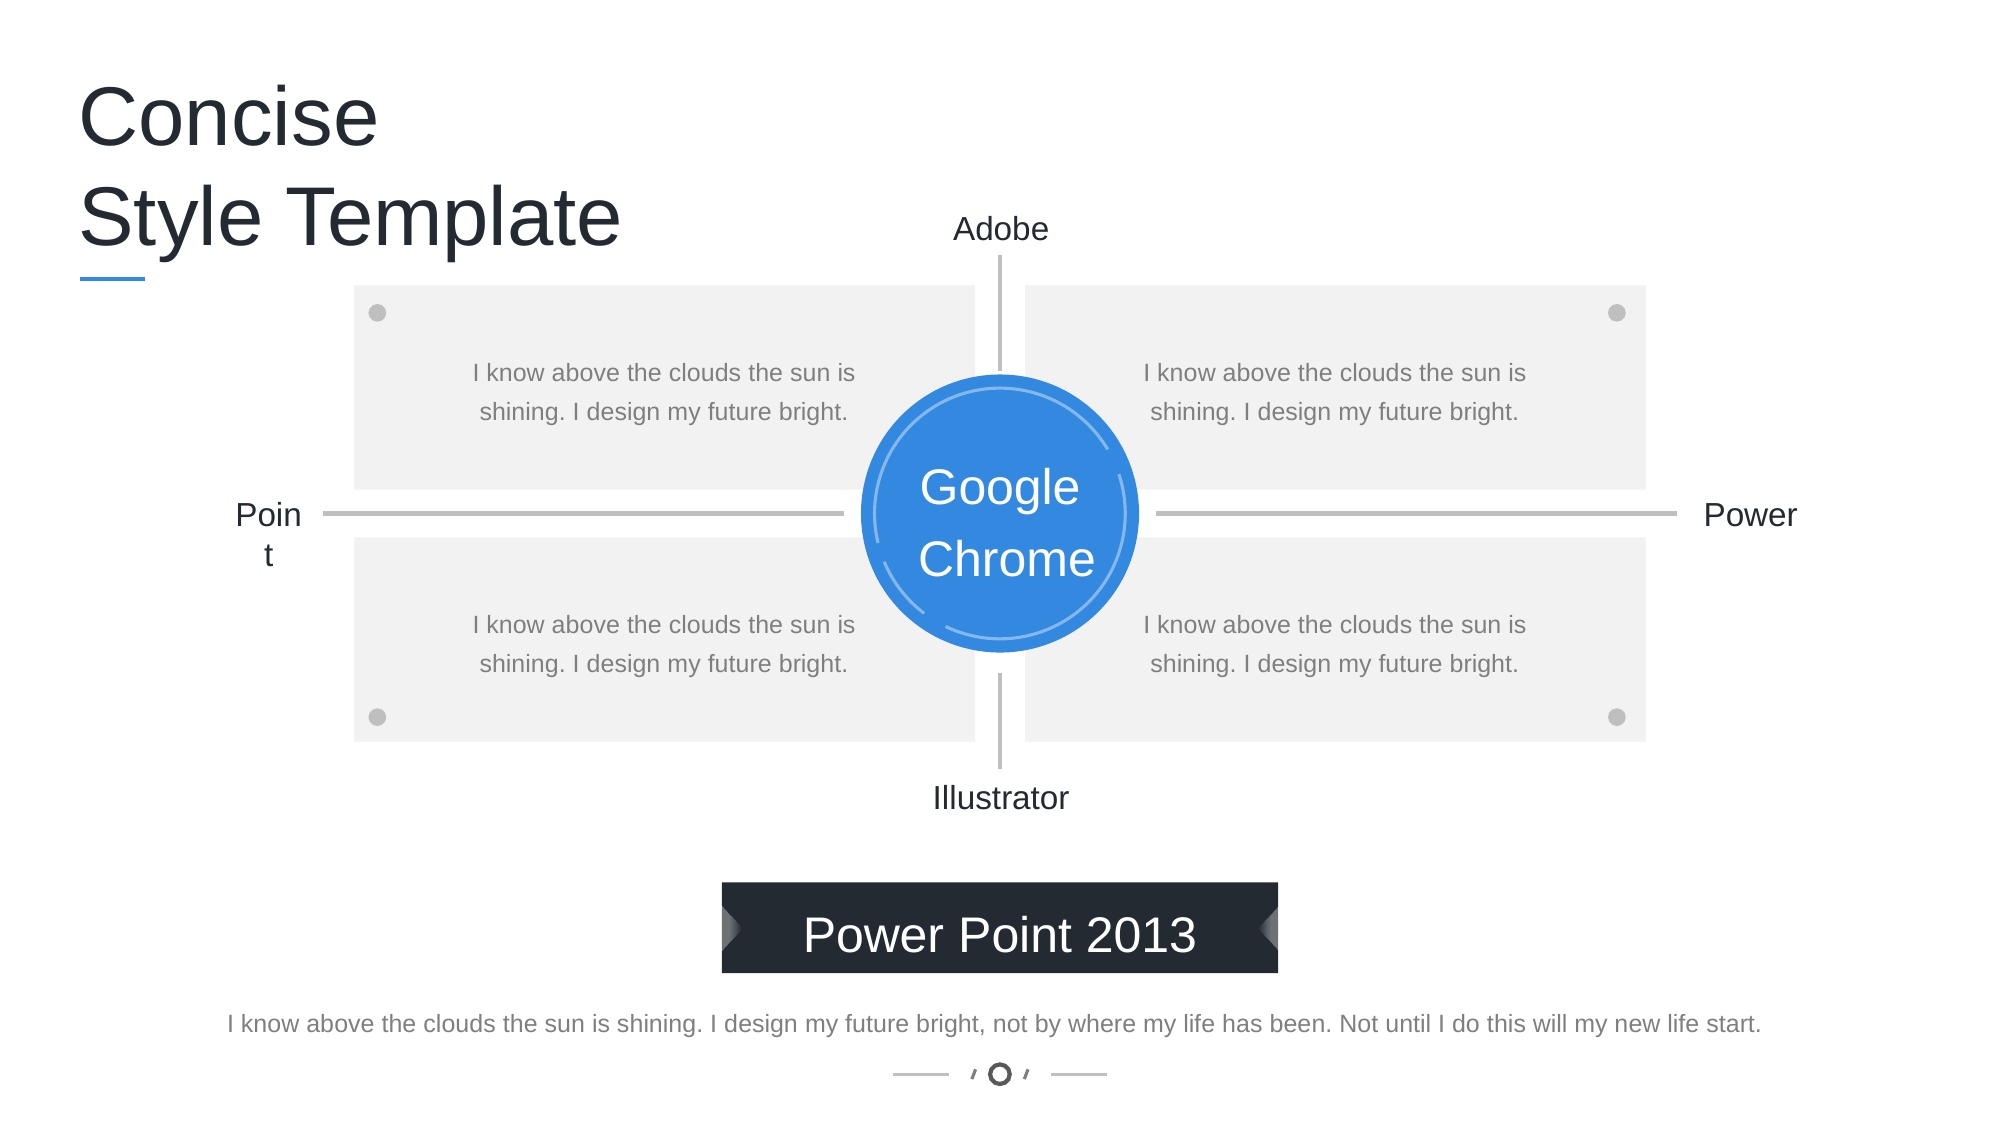

Concise
Style Template
Adobe

I know above the clouds the sun is shining. I design my future bright.
I know above the clouds the sun is shining. I design my future bright.

Google
 Chrome
Point
Power

I know above the clouds the sun is shining. I design my future bright.
I know above the clouds the sun is shining. I design my future bright.

Illustrator
Power Point 2013

I know above the clouds the sun is shining. I design my future bright, not by where my life has been. Not until I do this will my new life start.